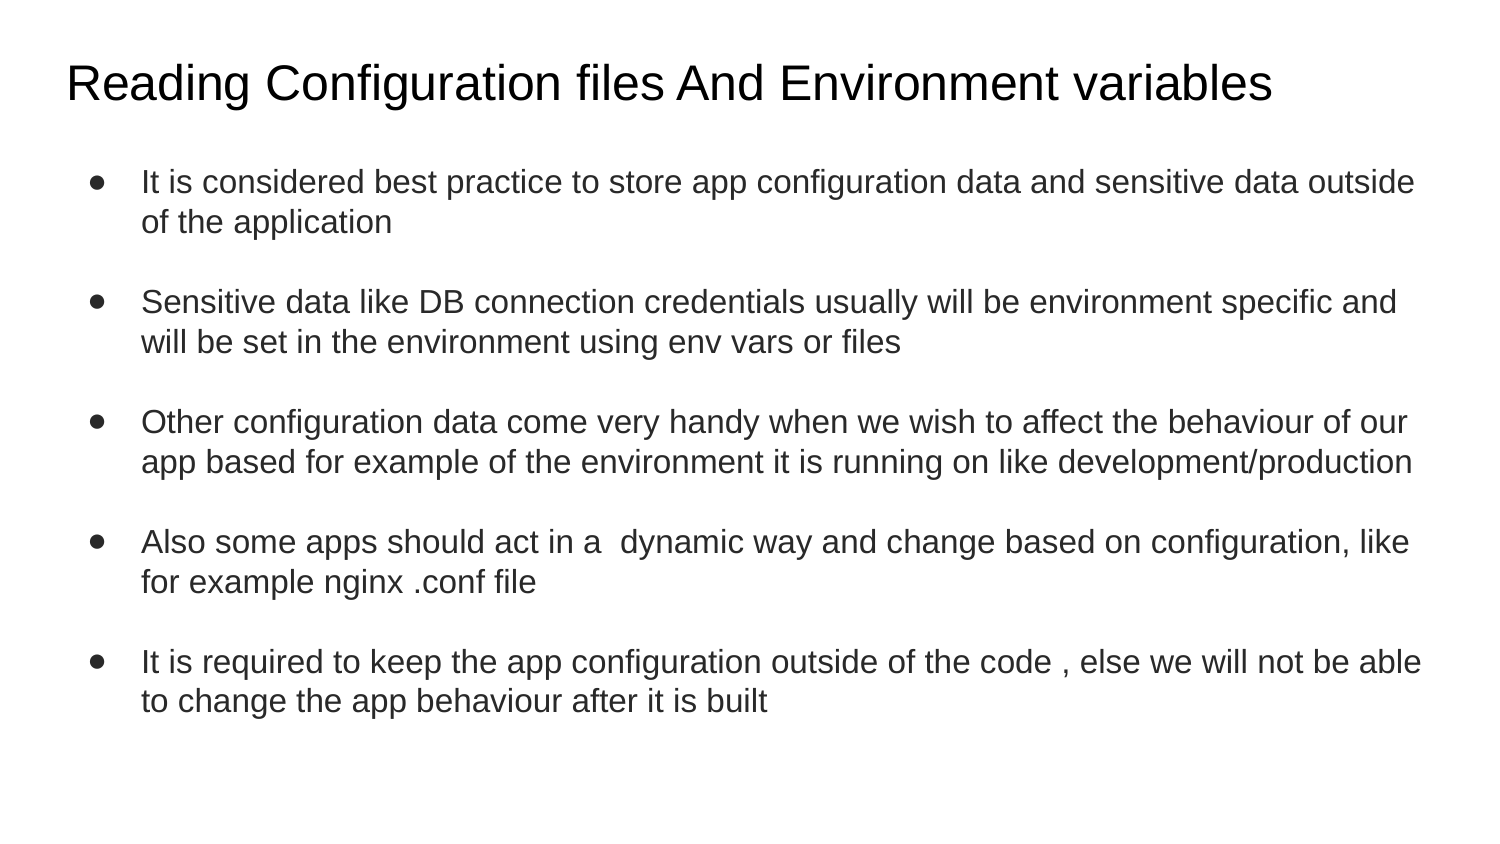

# Reading Configuration files And Environment variables
It is considered best practice to store app configuration data and sensitive data outside of the application

Sensitive data like DB connection credentials usually will be environment specific and will be set in the environment using env vars or files

Other configuration data come very handy when we wish to affect the behaviour of our app based for example of the environment it is running on like development/production

Also some apps should act in a  dynamic way and change based on configuration, like for example nginx .conf file

It is required to keep the app configuration outside of the code , else we will not be able to change the app behaviour after it is built